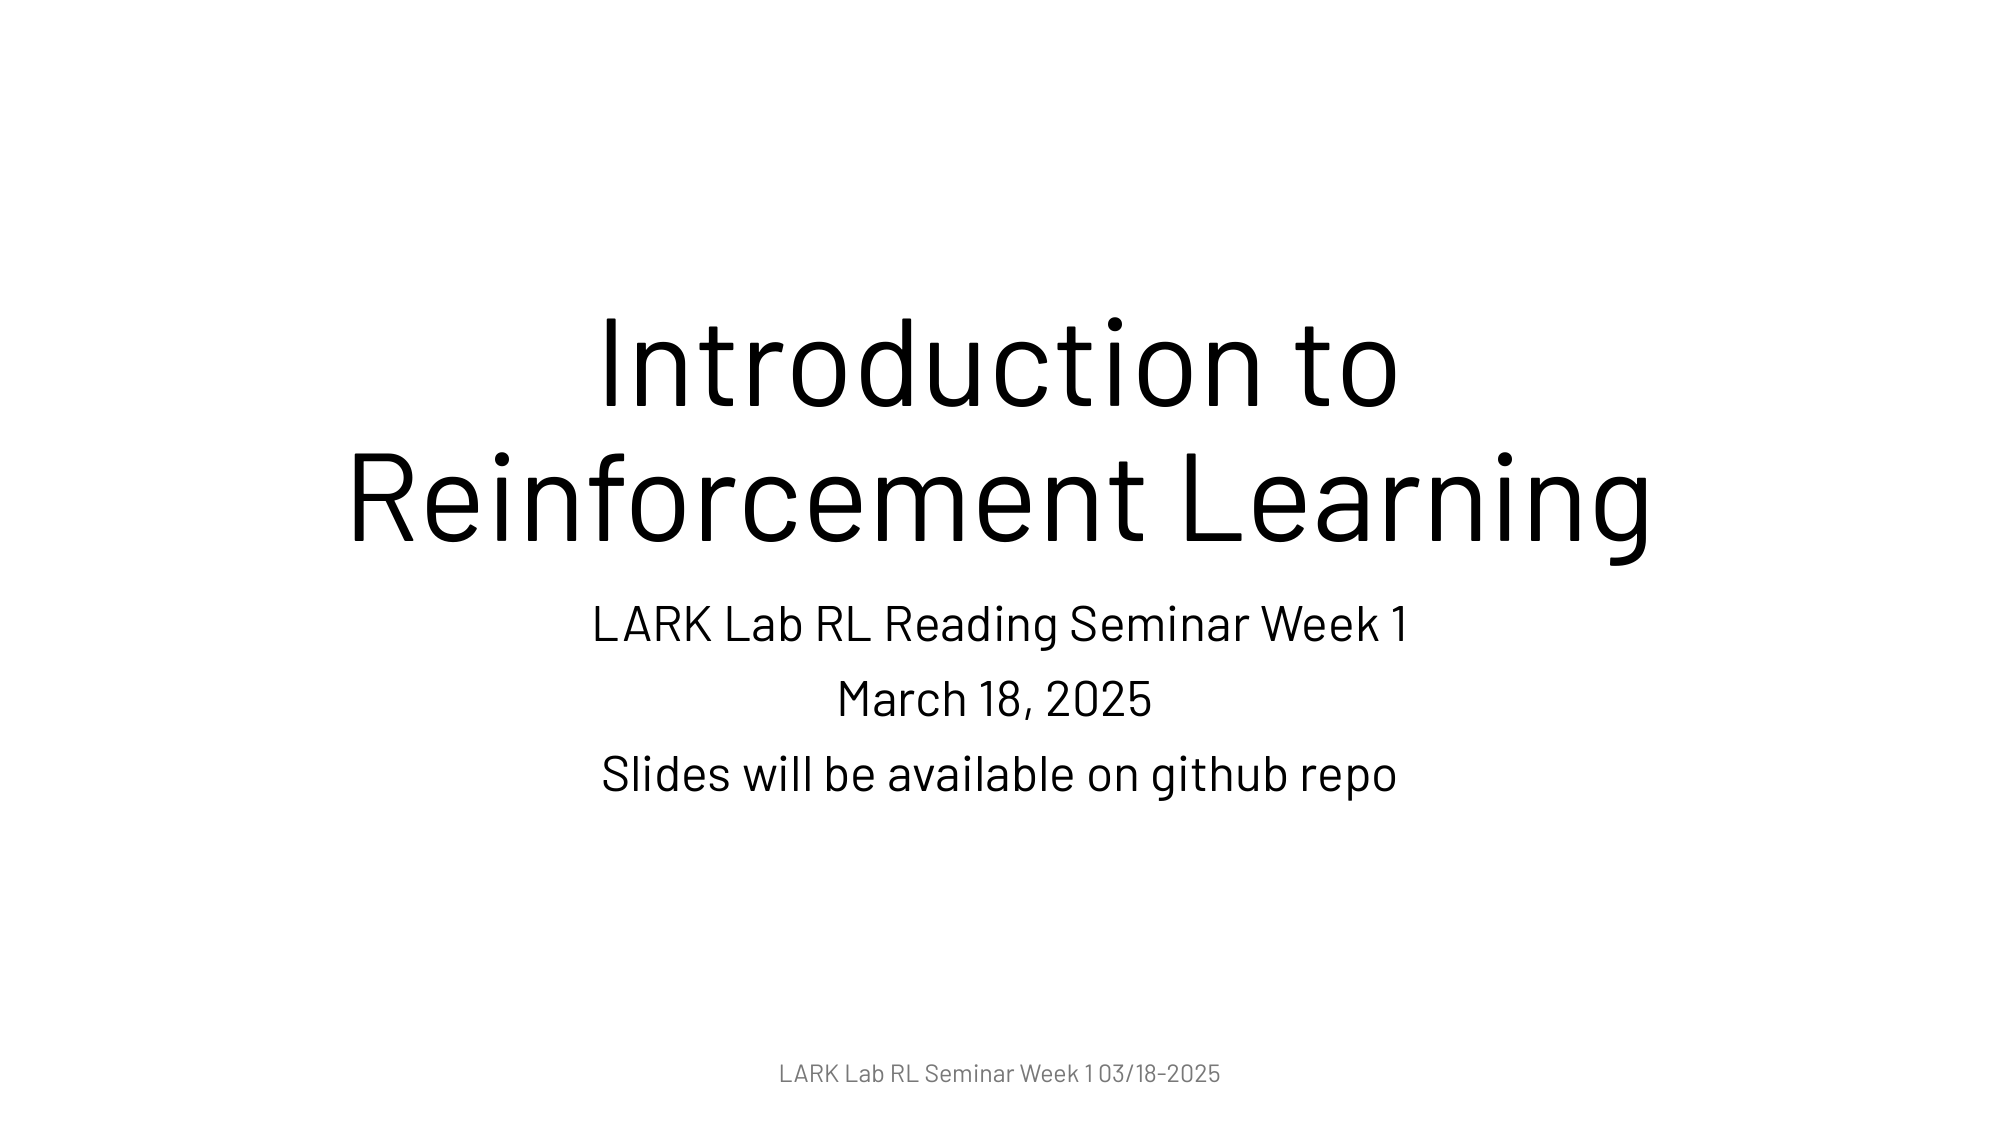

# Introduction to Reinforcement Learning
LARK Lab RL Reading Seminar Week 1
March 18, 2025
Slides will be available on github repo
LARK Lab RL Seminar Week 1 03/18-2025